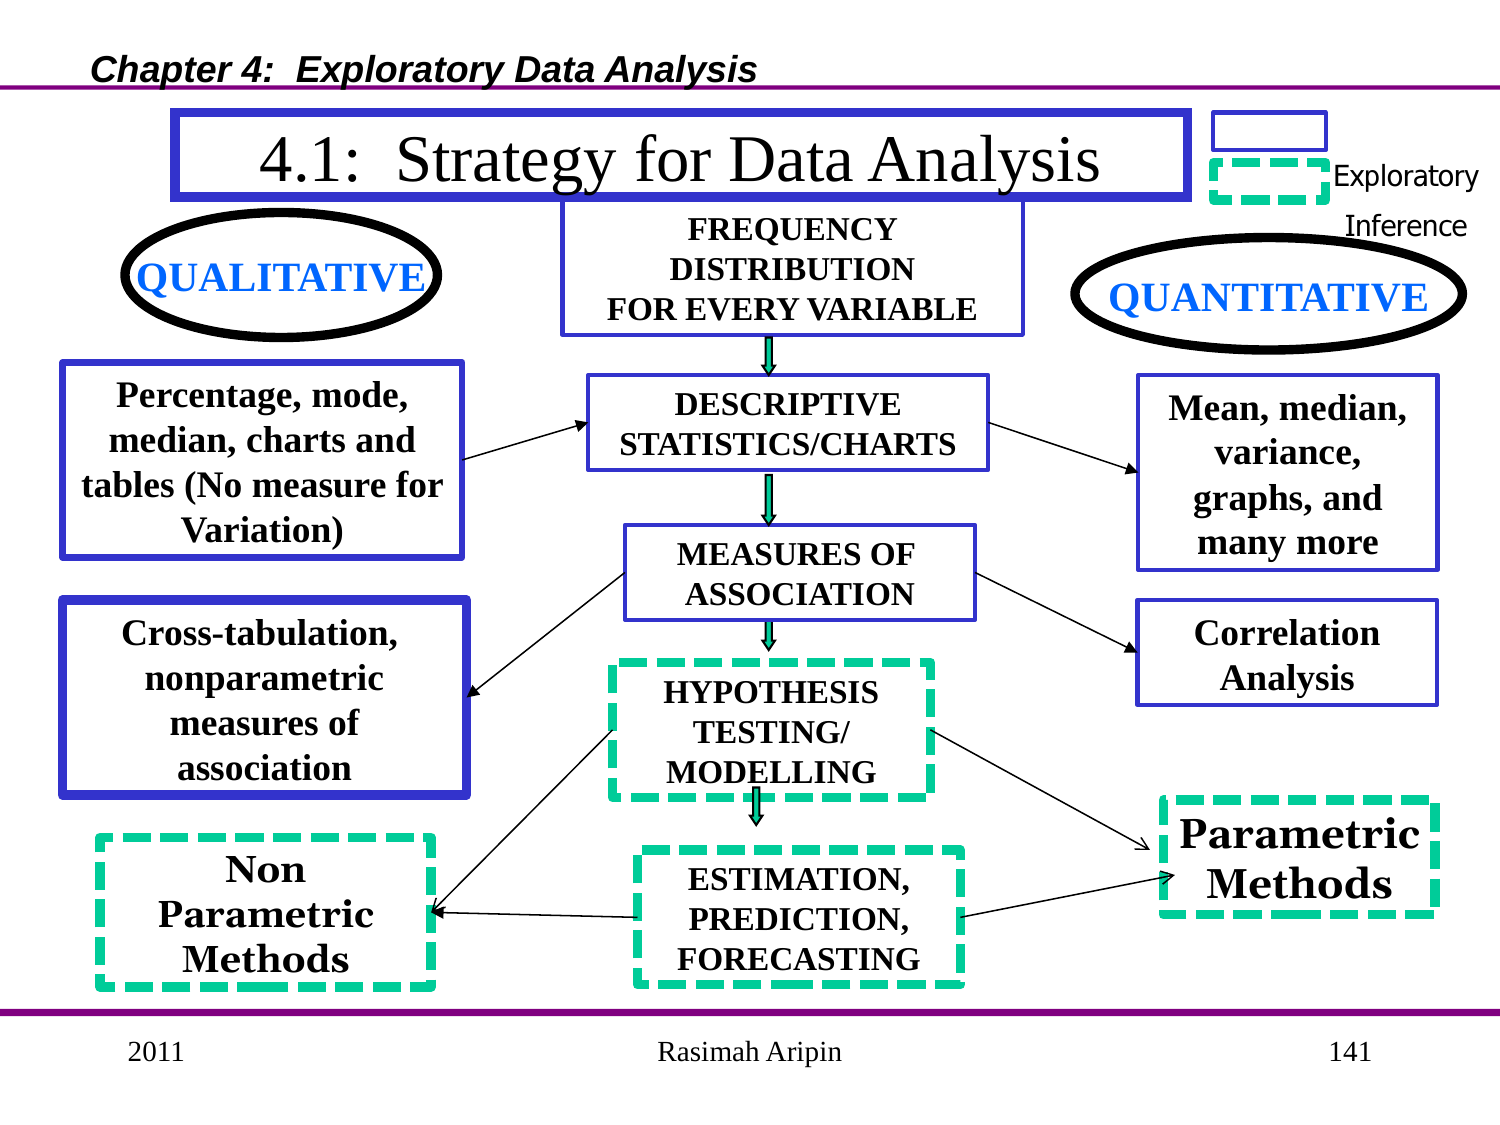

Chapter 4:  Exploratory Data Analysis
# 4.1:  Strategy for Data Analysis

Exploratory

FREQUENCY
DISTRIBUTION
FOR EVERY VARIABLE
Inference
QUALITATIVE

QUANTITATIVE

Percentage, mode, median, charts and tables (No measure for Variation)
DESCRIPTIVE
STATISTICS/CHARTS
Mean, median, variance, graphs, and many more

MEASURES OF
ASSOCIATION
Cross-tabulation,  nonparametric measures of association
Correlation Analysis

HYPOTHESIS
TESTING/
MODELLING

Parametric
Methods
Non Parametric
Methods
ESTIMATION,
PREDICTION,
FORECASTING

2011
Rasimah Aripin
141